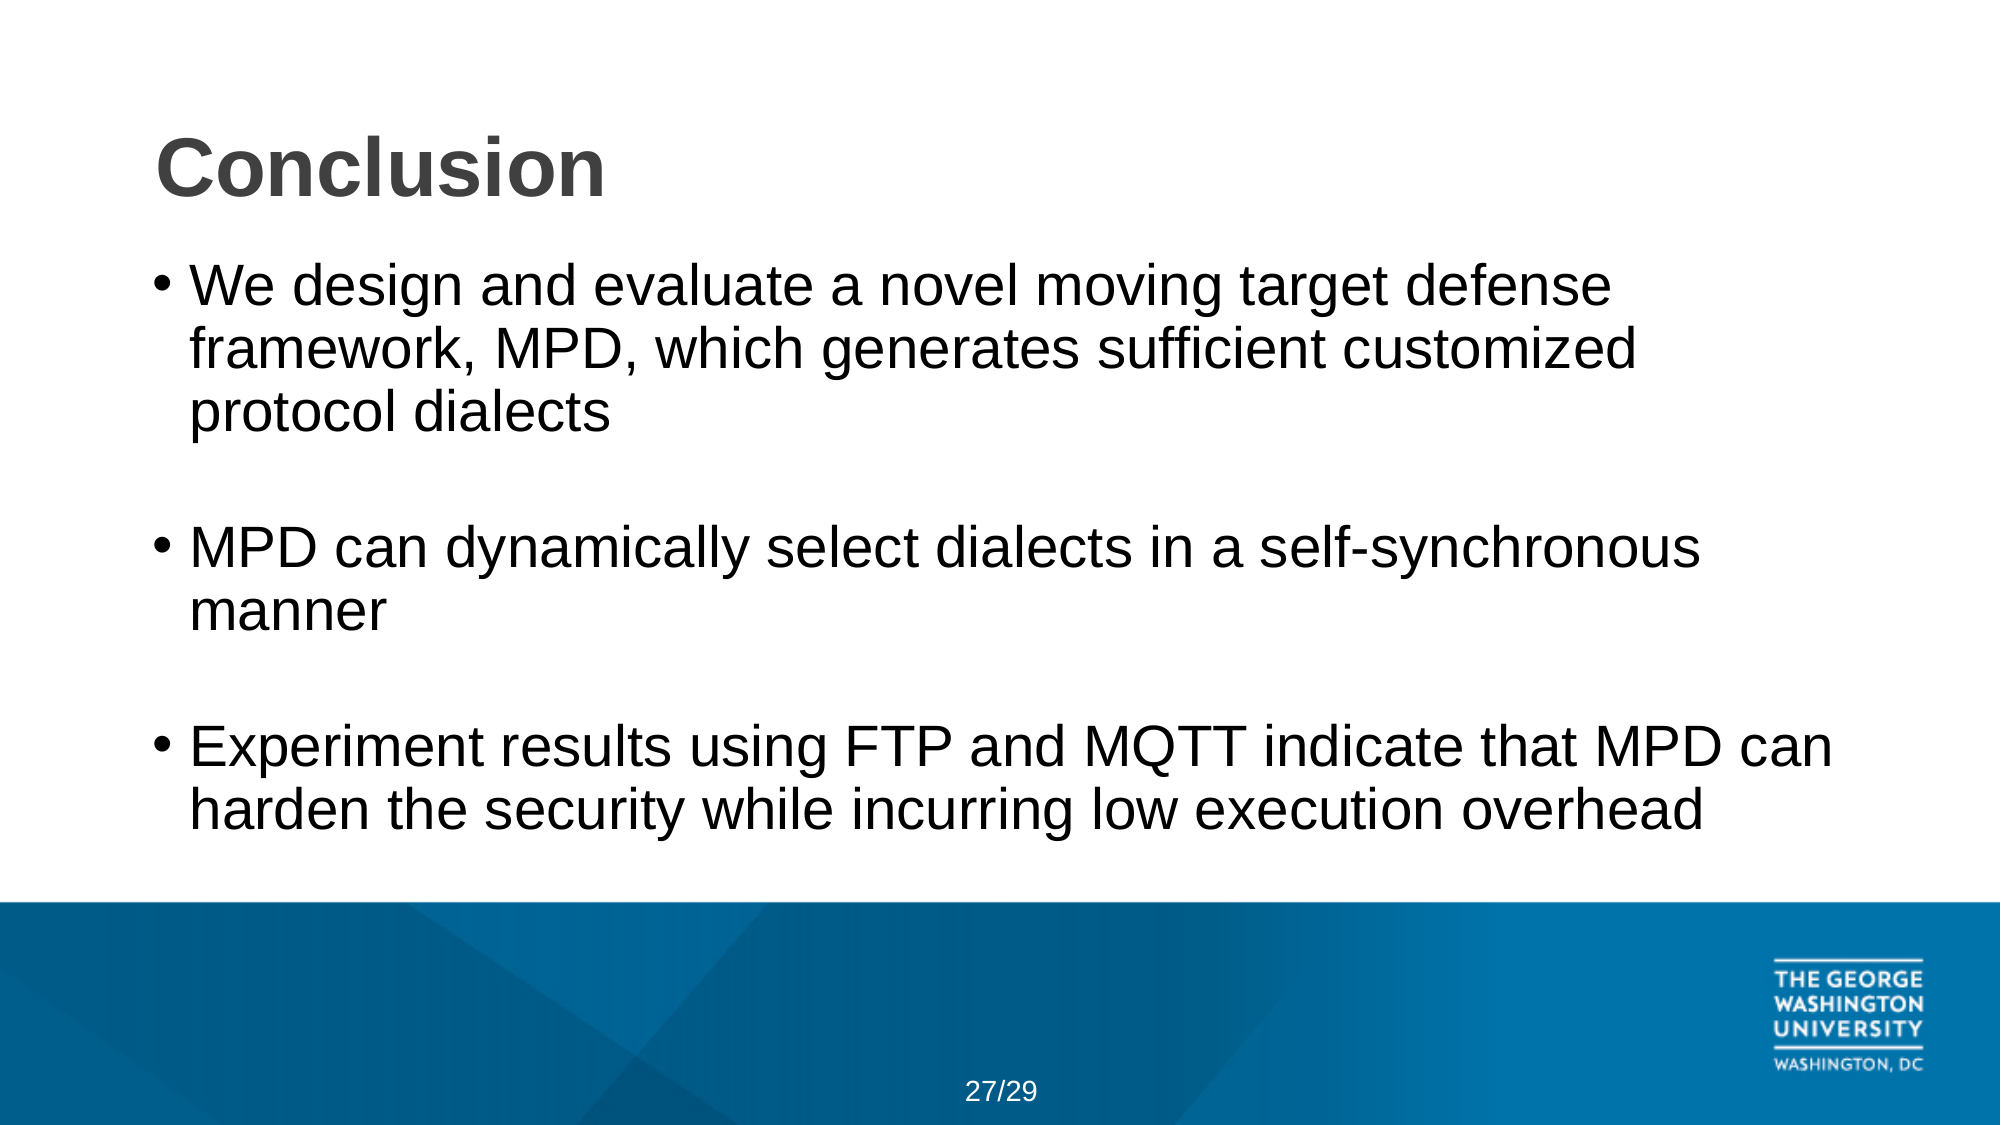

# Conclusion
We design and evaluate a novel moving target defense framework, MPD, which generates sufficient customized protocol dialects

MPD can dynamically select dialects in a self-synchronous manner

Experiment results using FTP and MQTT indicate that MPD can harden the security while incurring low execution overhead

27/29